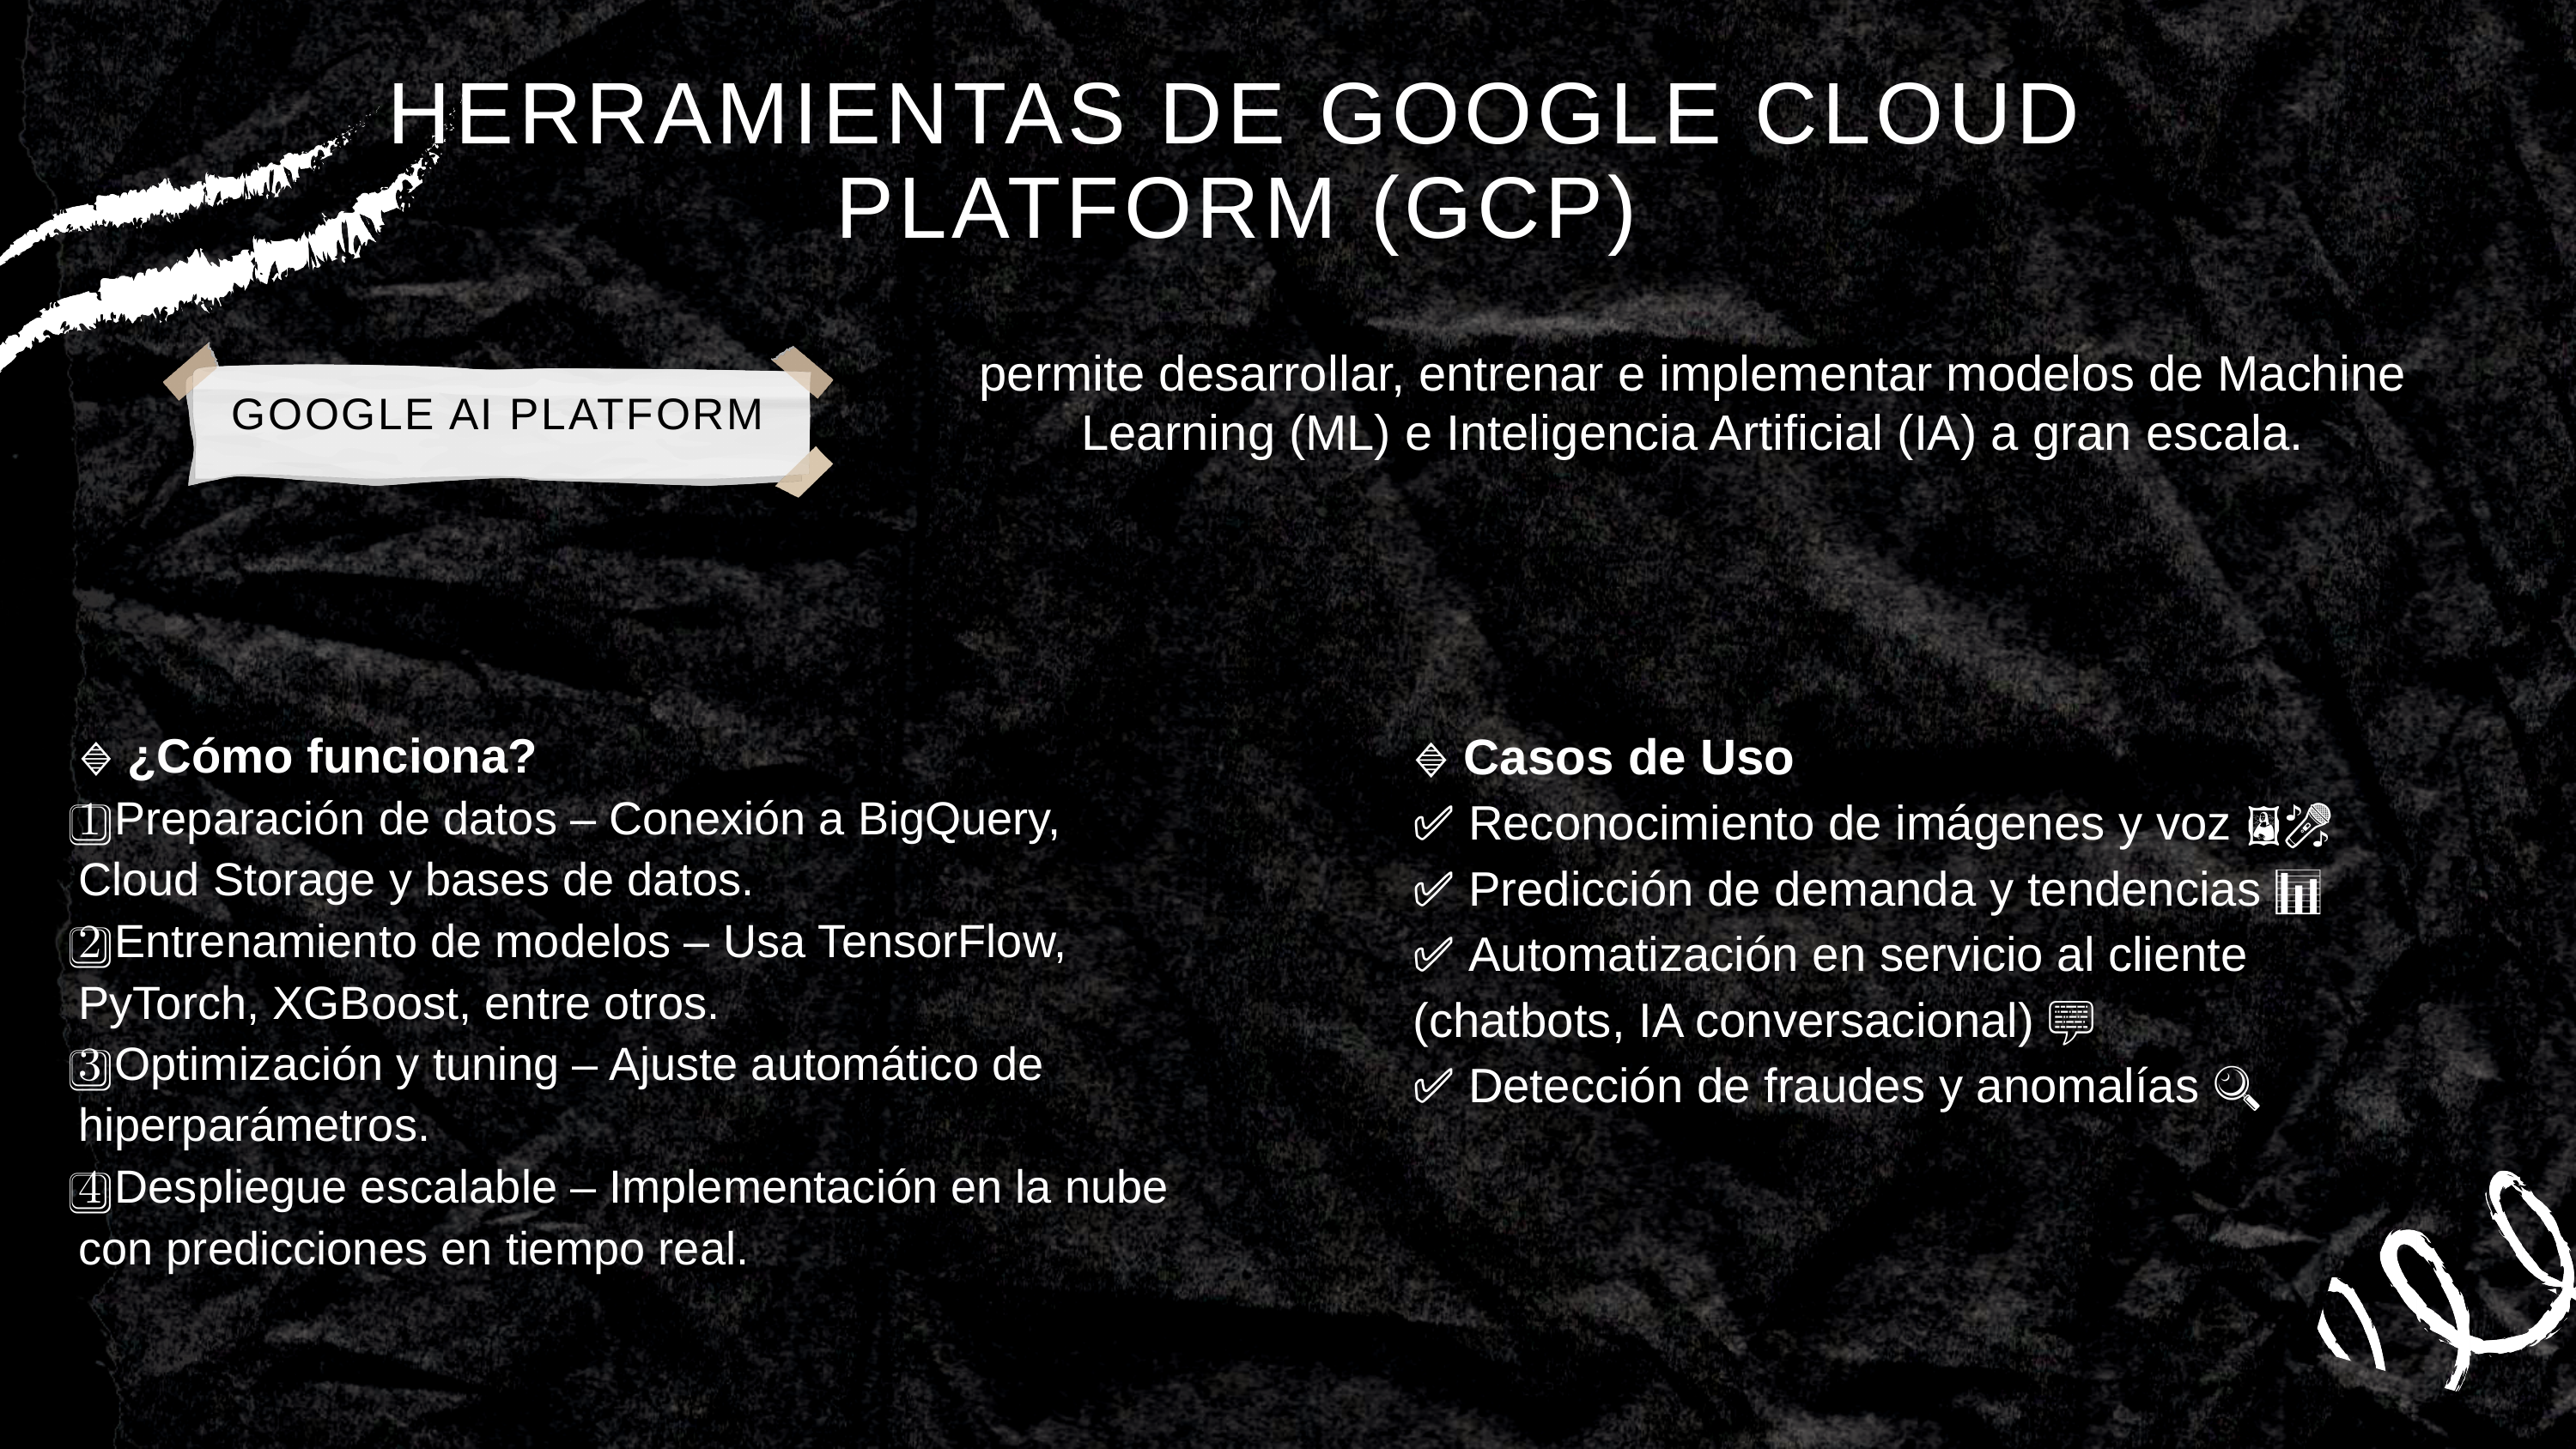

HERRAMIENTAS DE GOOGLE CLOUD PLATFORM (GCP)

permite desarrollar, entrenar e implementar modelos de Machine Learning (ML) e Inteligencia Artificial (IA) a gran escala.

GOOGLE AI PLATFORM
🔹 Casos de Uso
✅ Reconocimiento de imágenes y voz 🖼🎤
✅ Predicción de demanda y tendencias 📊
✅ Automatización en servicio al cliente (chatbots, IA conversacional) 💬
✅ Detección de fraudes y anomalías 🔍

🔹 ¿Cómo funciona?
1️⃣ Preparación de datos – Conexión a BigQuery, Cloud Storage y bases de datos.
2️⃣ Entrenamiento de modelos – Usa TensorFlow, PyTorch, XGBoost, entre otros.
3️⃣ Optimización y tuning – Ajuste automático de hiperparámetros.
4️⃣ Despliegue escalable – Implementación en la nube con predicciones en tiempo real.